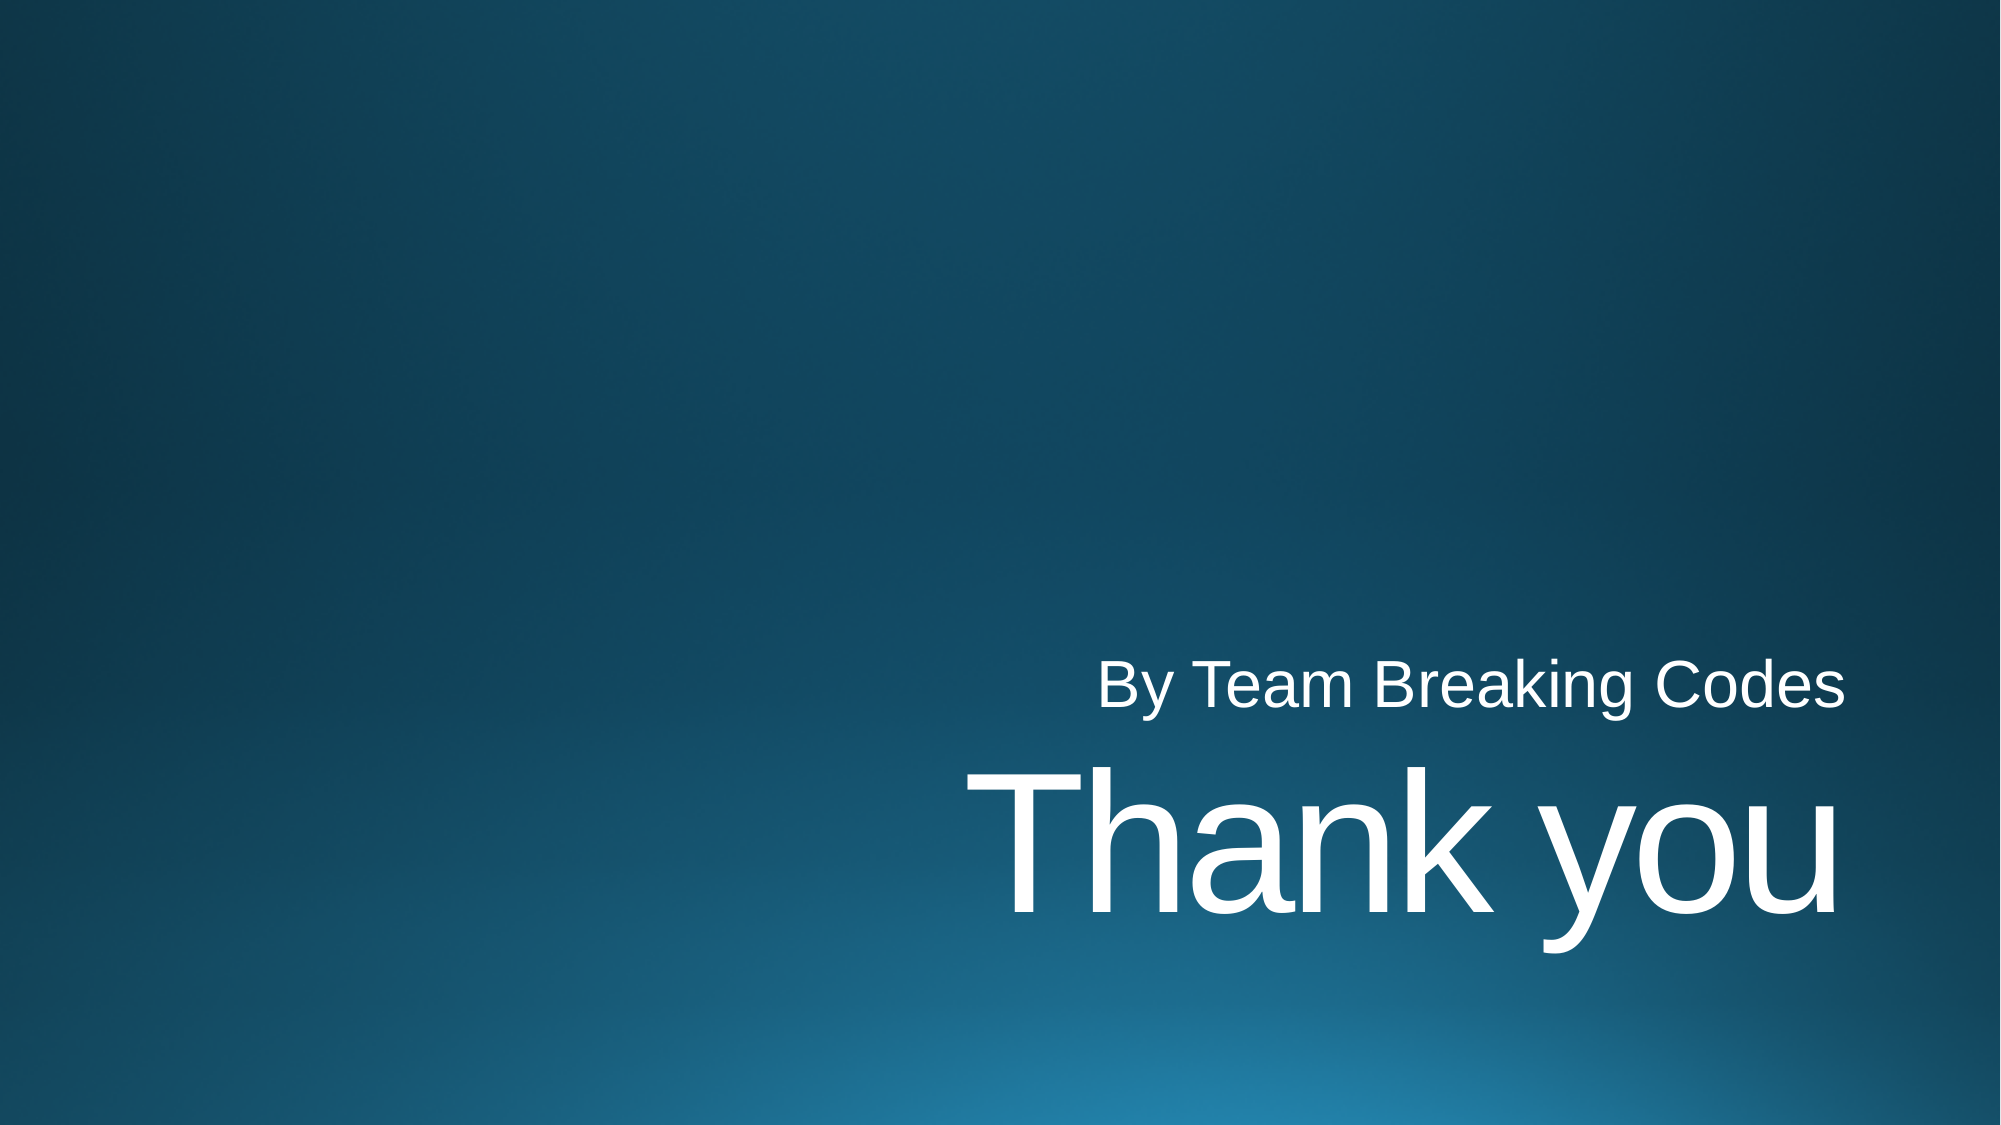

By Team Breaking Codes
# Thank you